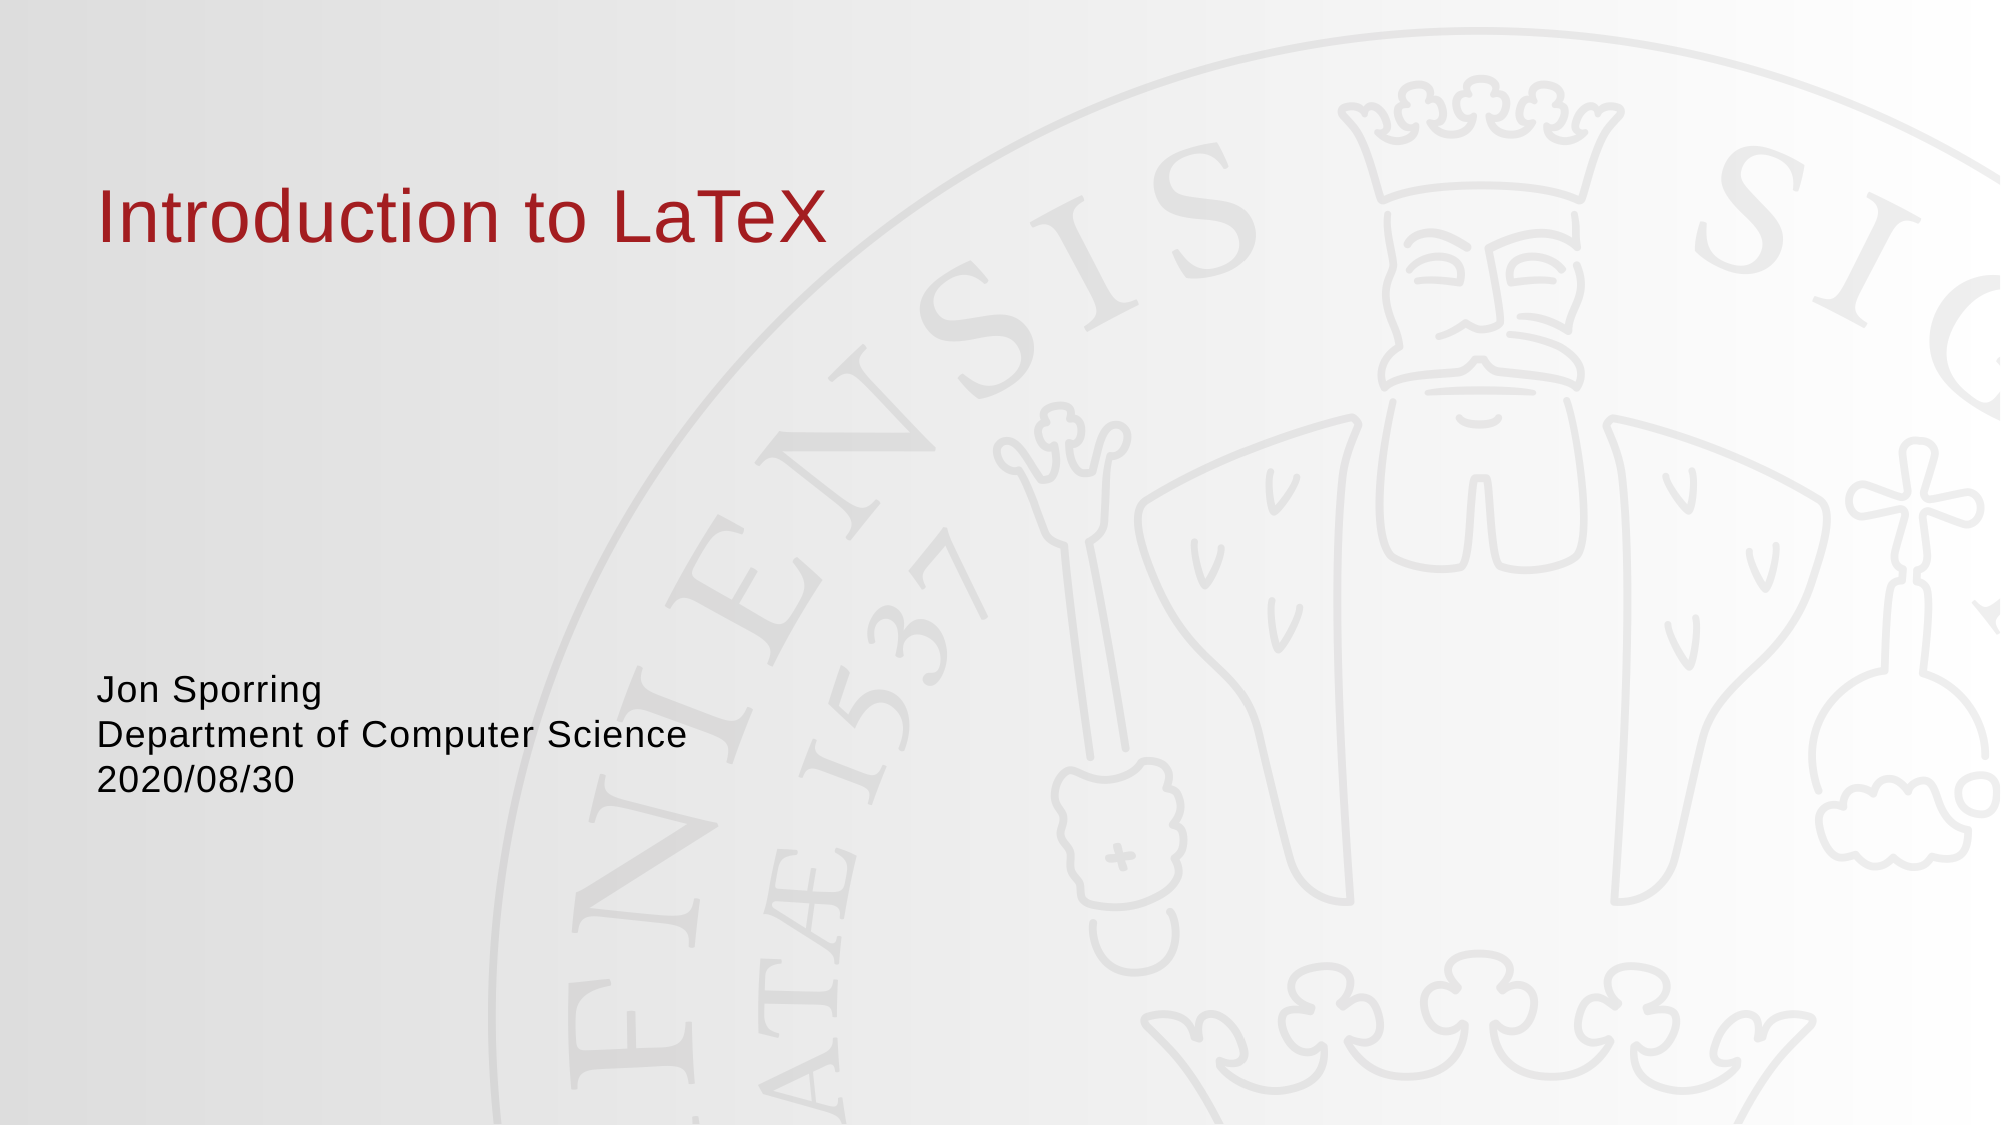

30/08/2020
1
#
Introduction to LaTeX

Jon Sporring
Department of Computer Science
2020/08/30